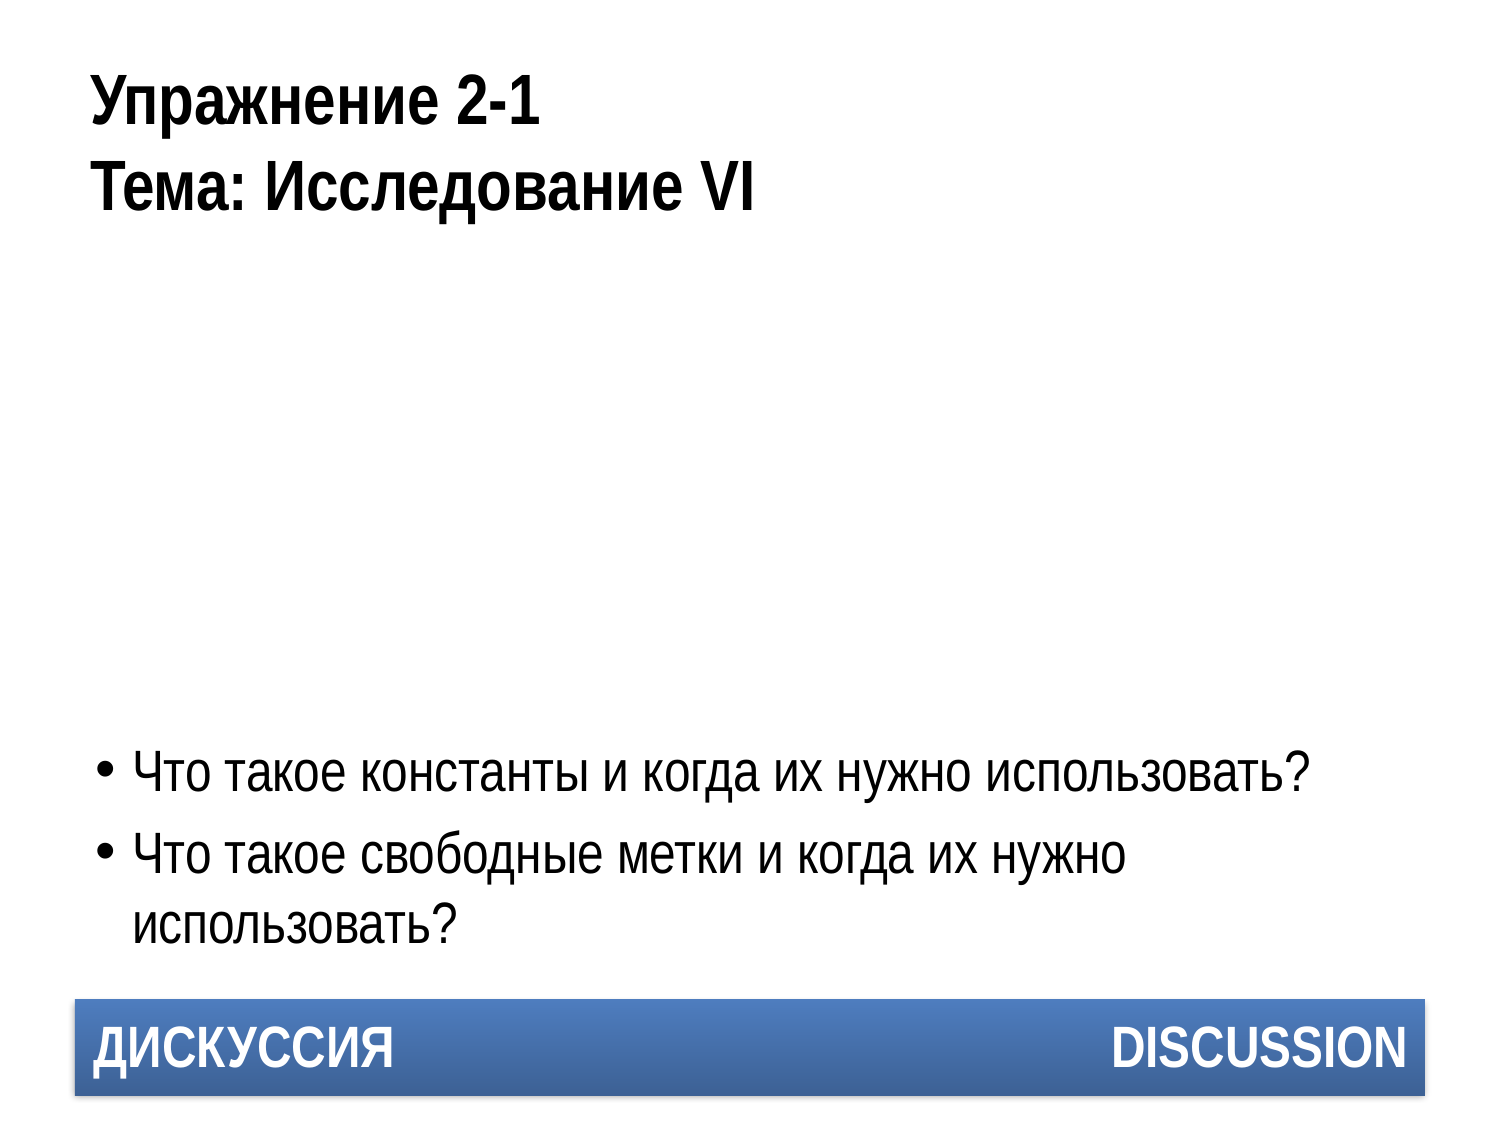

# Упражнение 2-1 Тема: Исследование VI
Что такое константы и когда их нужно использовать?
Что такое свободные метки и когда их нужно использовать?
ДИСКУССИЯ